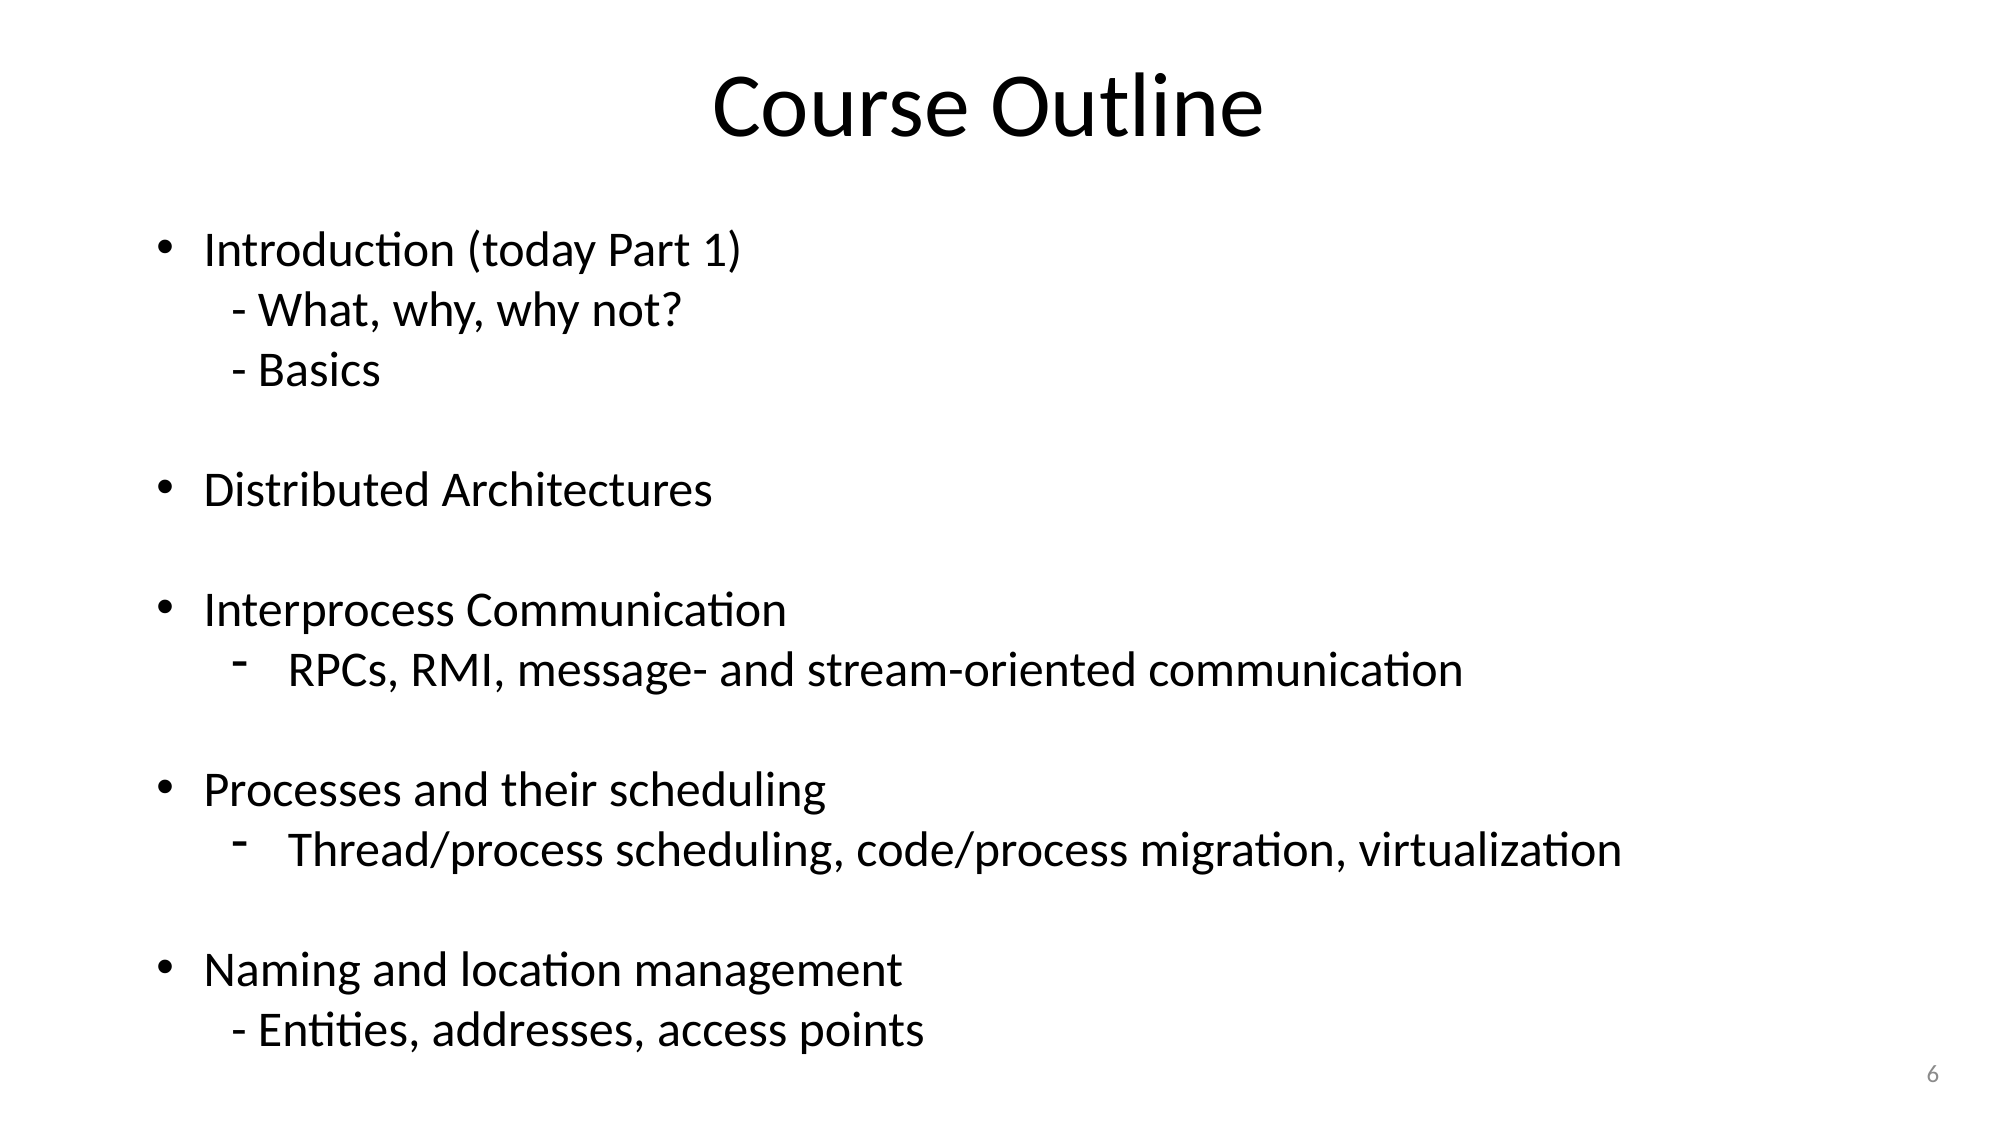

# Course Outline
Introduction (today Part 1)
- What, why, why not?
- Basics

Distributed Architectures

Interprocess Communication
RPCs, RMI, message- and stream-oriented communication

Processes and their scheduling
Thread/process scheduling, code/process migration, virtualization

Naming and location management
- Entities, addresses, access points
6